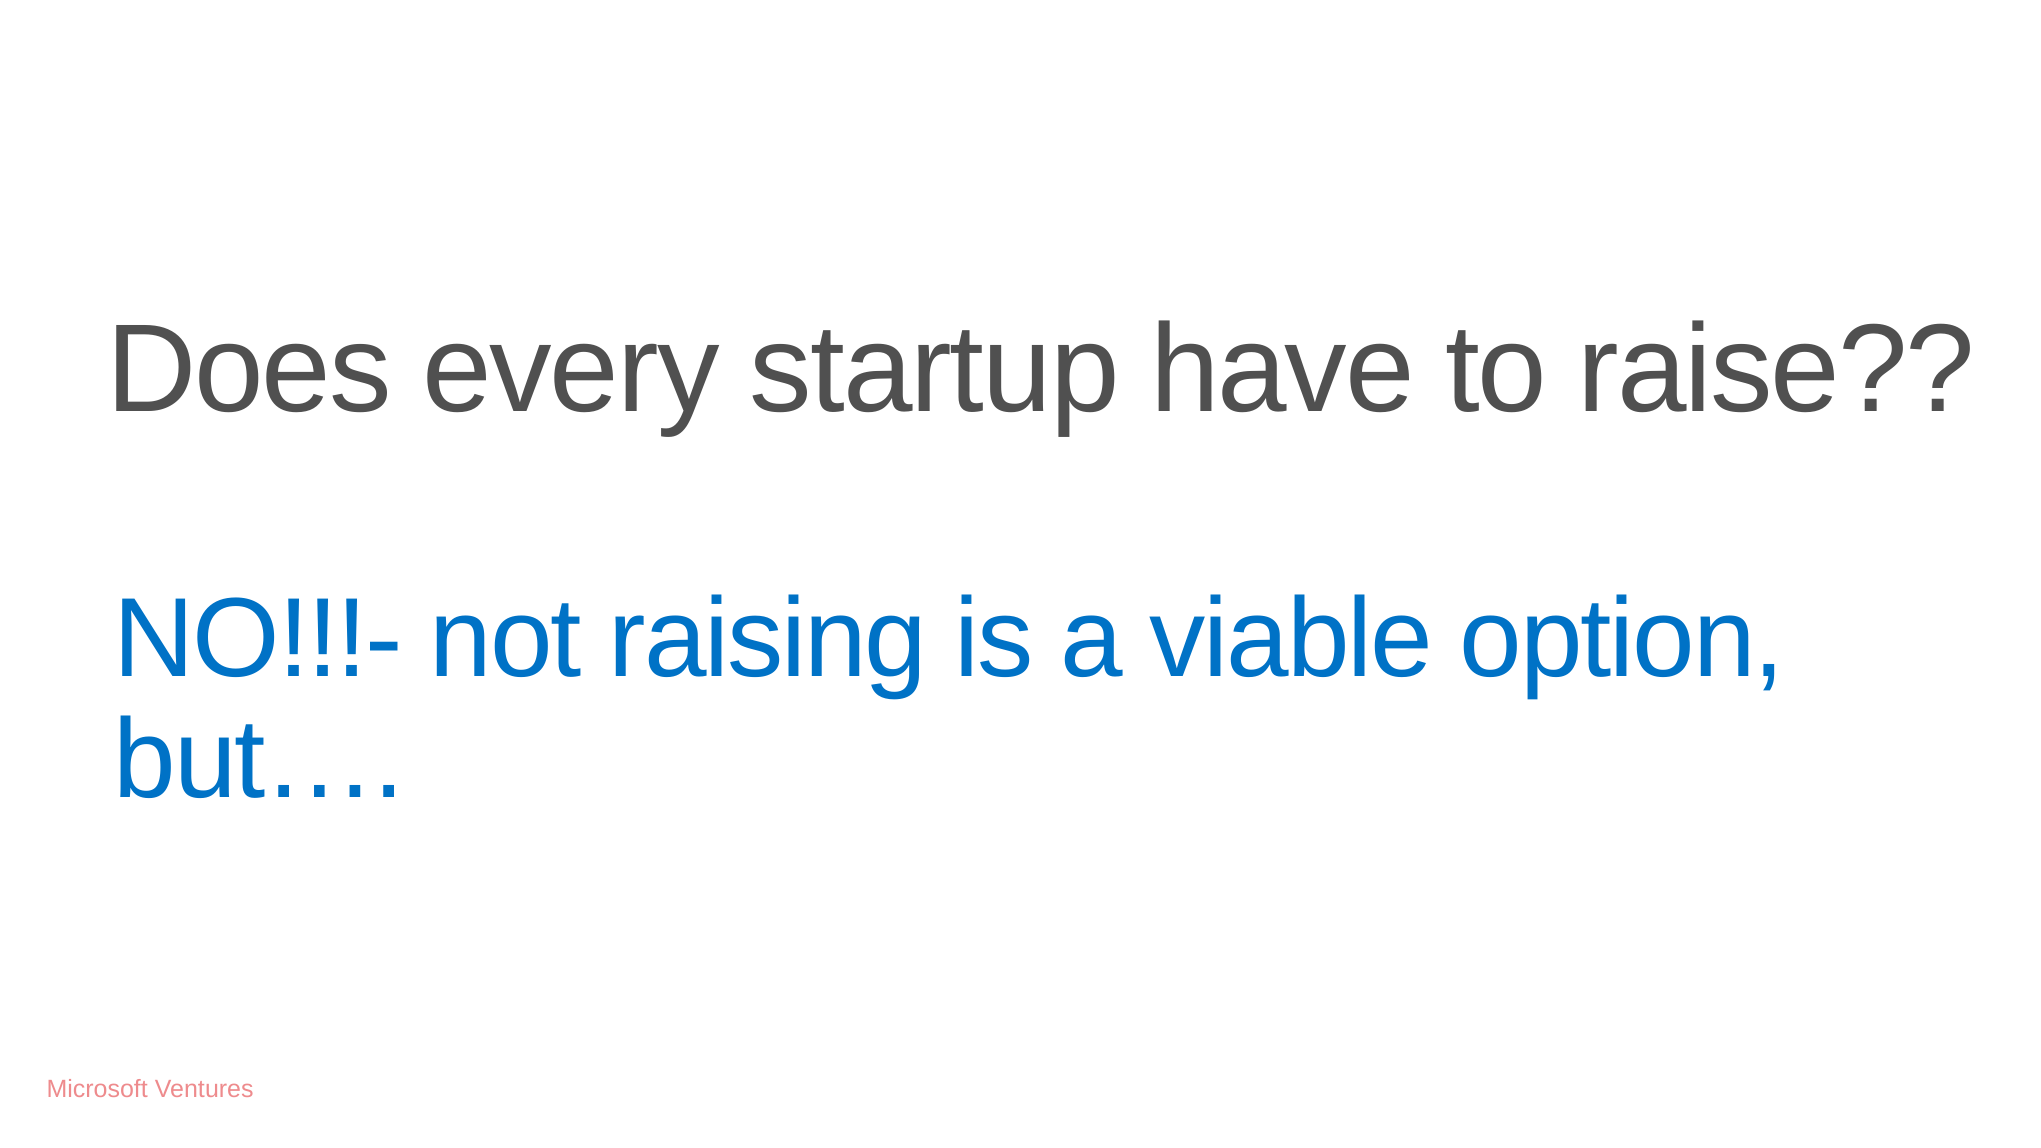

# Does every startup have to raise??
NO!!!- not raising is a viable option, but….
Microsoft Ventures